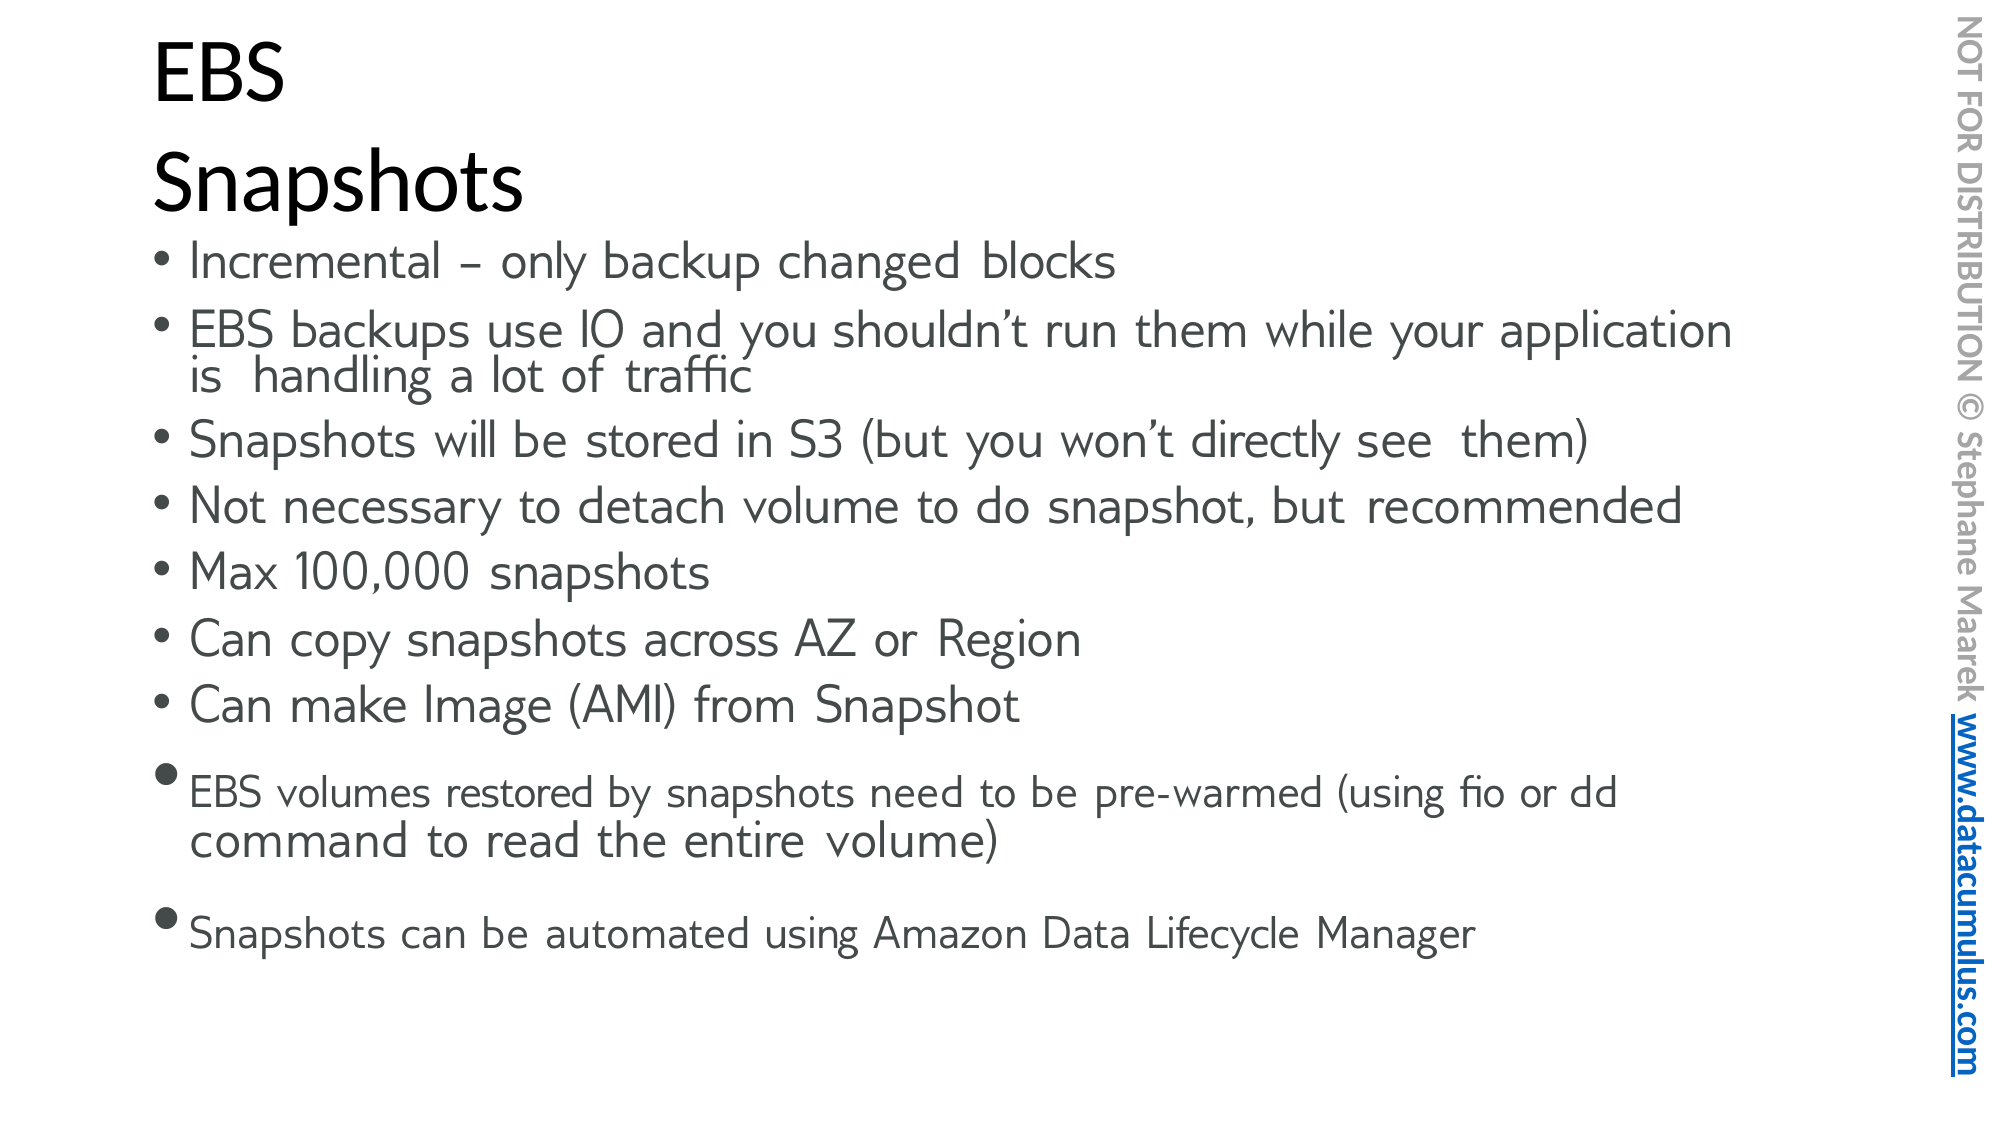

NOT FOR DISTRIBUTION © Stephane Maarek www.datacumulus.com
# EBS Snapshots
Incremental – only backup changed blocks
EBS backups use IO and you shouldn’t run them while your application is  handling a lot of traffic
Snapshots will be stored in S3 (but you won’t directly see them)
Not necessary to detach volume to do snapshot, but recommended
Max 100,000 snapshots
Can copy snapshots across AZ or Region
Can make Image (AMI) from Snapshot
EBS volumes restored by snapshots need to be pre-warmed (using fio or dd  command to read the entire volume)
Snapshots can be automated using Amazon Data Lifecycle Manager
© Stephane Maarek